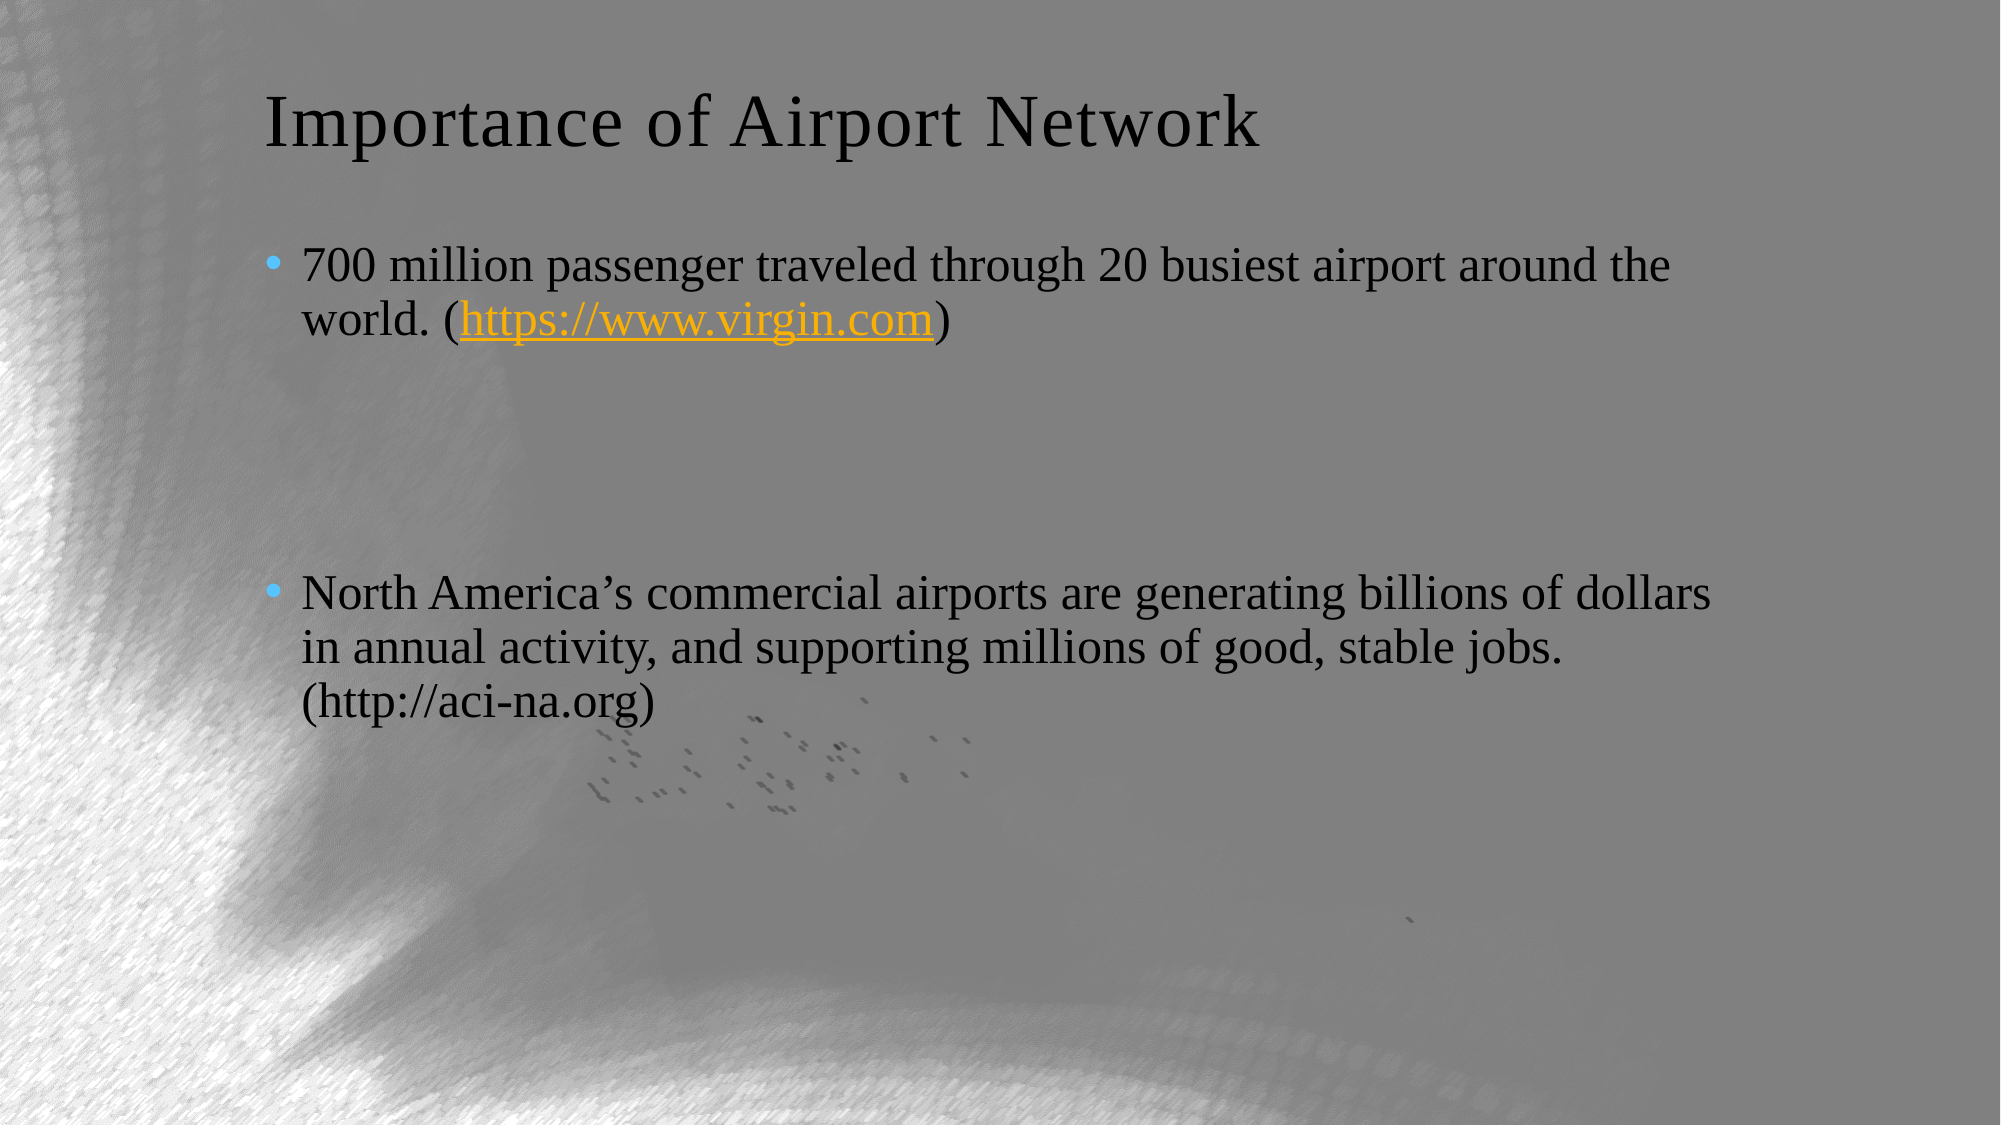

# Importance of Airport Network
700 million passenger traveled through 20 busiest airport around the world. (https://www.virgin.com)

North America’s commercial airports are generating billions of dollars in annual activity, and supporting millions of good, stable jobs. (http://aci-na.org)